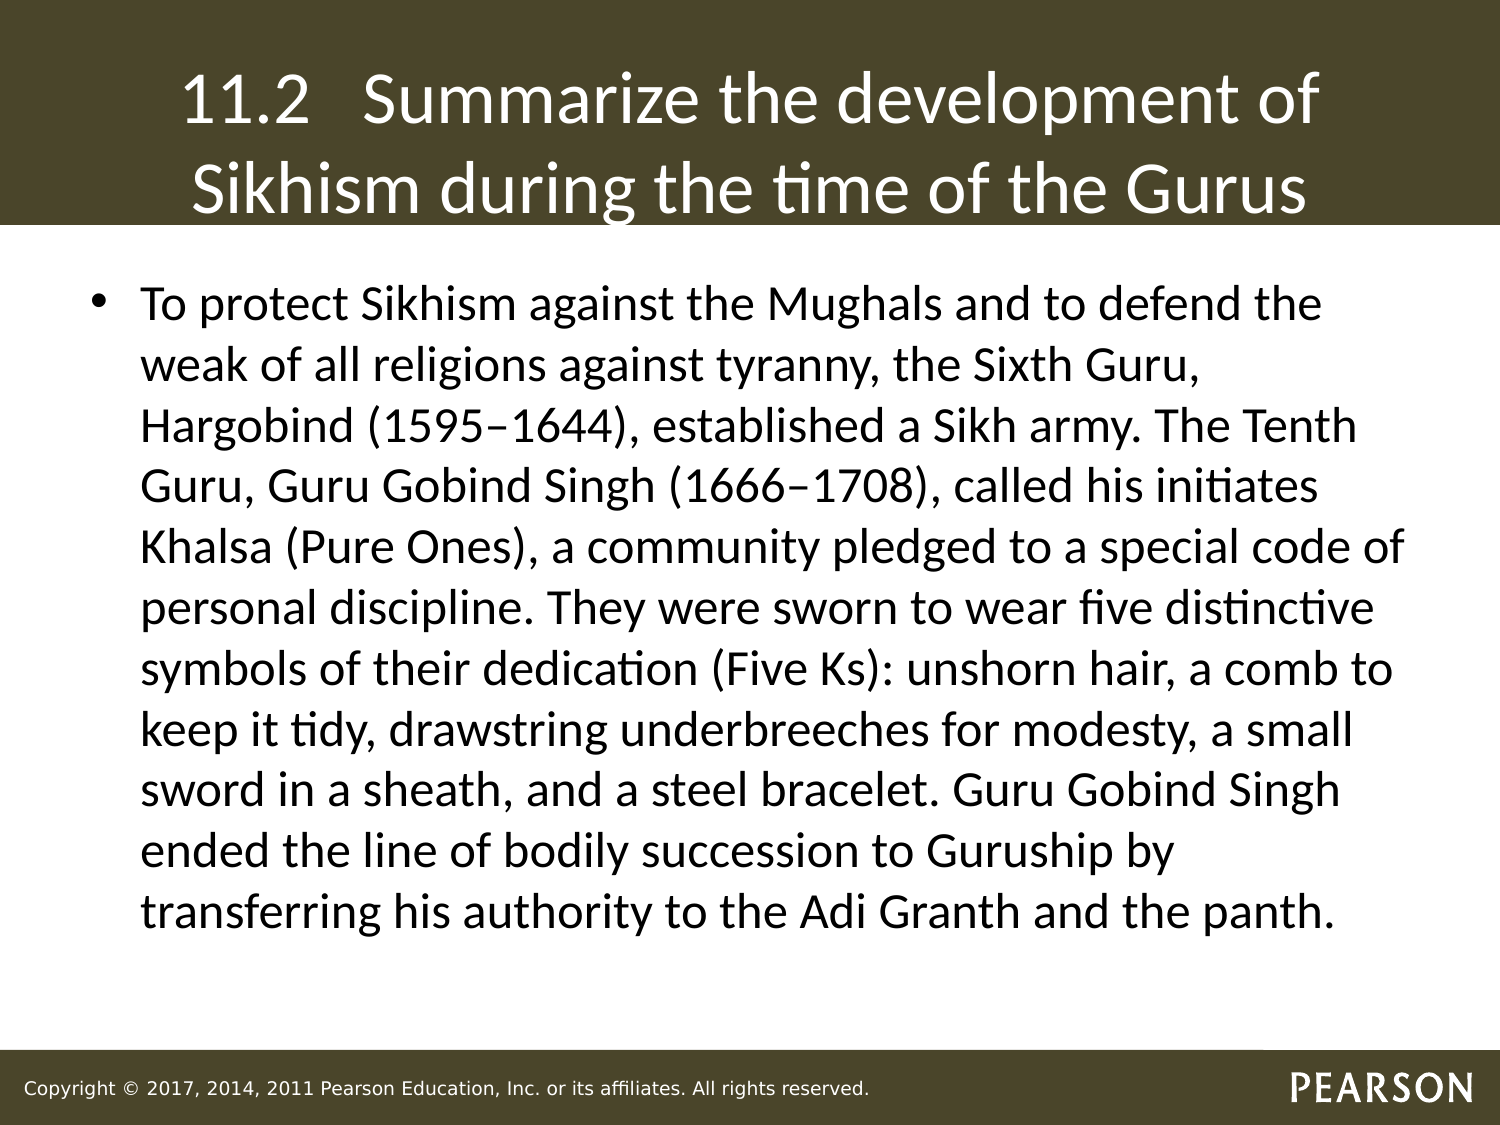

# 11.2   Summarize the development of Sikhism during the time of the Gurus
To protect Sikhism against the Mughals and to defend the weak of all religions against tyranny, the Sixth Guru, Hargobind (1595–1644), established a Sikh army. The Tenth Guru, Guru Gobind Singh (1666–1708), called his initiates Khalsa (Pure Ones), a community pledged to a special code of personal discipline. They were sworn to wear five distinctive symbols of their dedication (Five Ks): unshorn hair, a comb to keep it tidy, drawstring underbreeches for modesty, a small sword in a sheath, and a steel bracelet. Guru Gobind Singh ended the line of bodily succession to Guruship by transferring his authority to the Adi Granth and the panth.